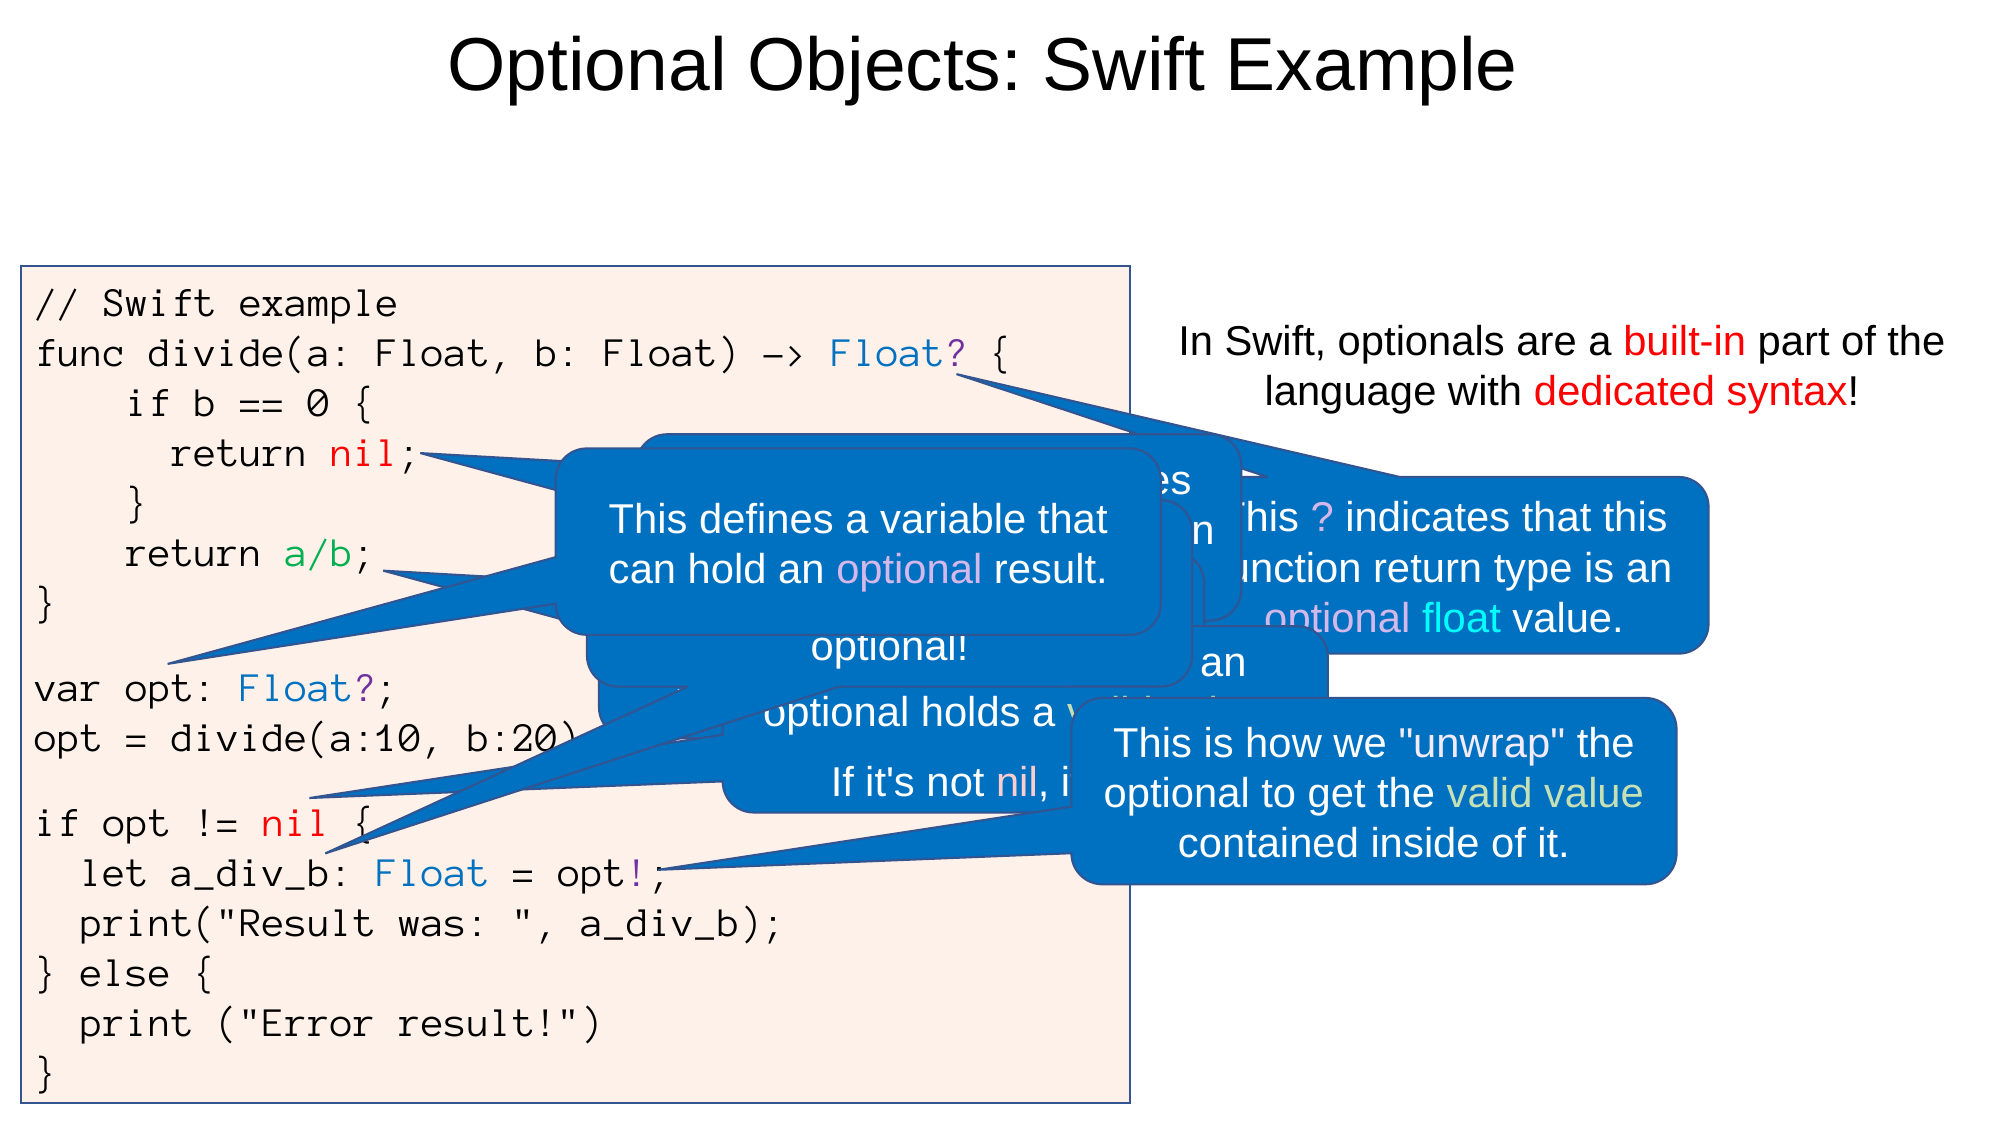

Optional Objects: Swift Example
// Swift example
func divide(a: Float, b: Float) -> Float? {
    if b == 0 {
      return nil;
    }
    return a/b;
}

var opt: Float?;
opt = divide(a:10, b:20);

if opt != nil {
  let a_div_b: Float = opt!;
  print("Result was: ", a_div_b);
} else {
  print ("Error result!")
}
In Swift, optionals are a built-in part of the language with dedicated syntax!
A return value of nil creates an optional that represents an error result.
This defines a variable that can hold an optional result.
This ? indicates that this function return type is an optional float value.
Notice that a_div_b is a regular float value, not an optional!
A return value of anything else creates an optional that represents a valid value!
This is how we test if an optional holds a valid value.

If it's not nil, it's valid!
This is how we "unwrap" the optional to get the valid value contained inside of it.